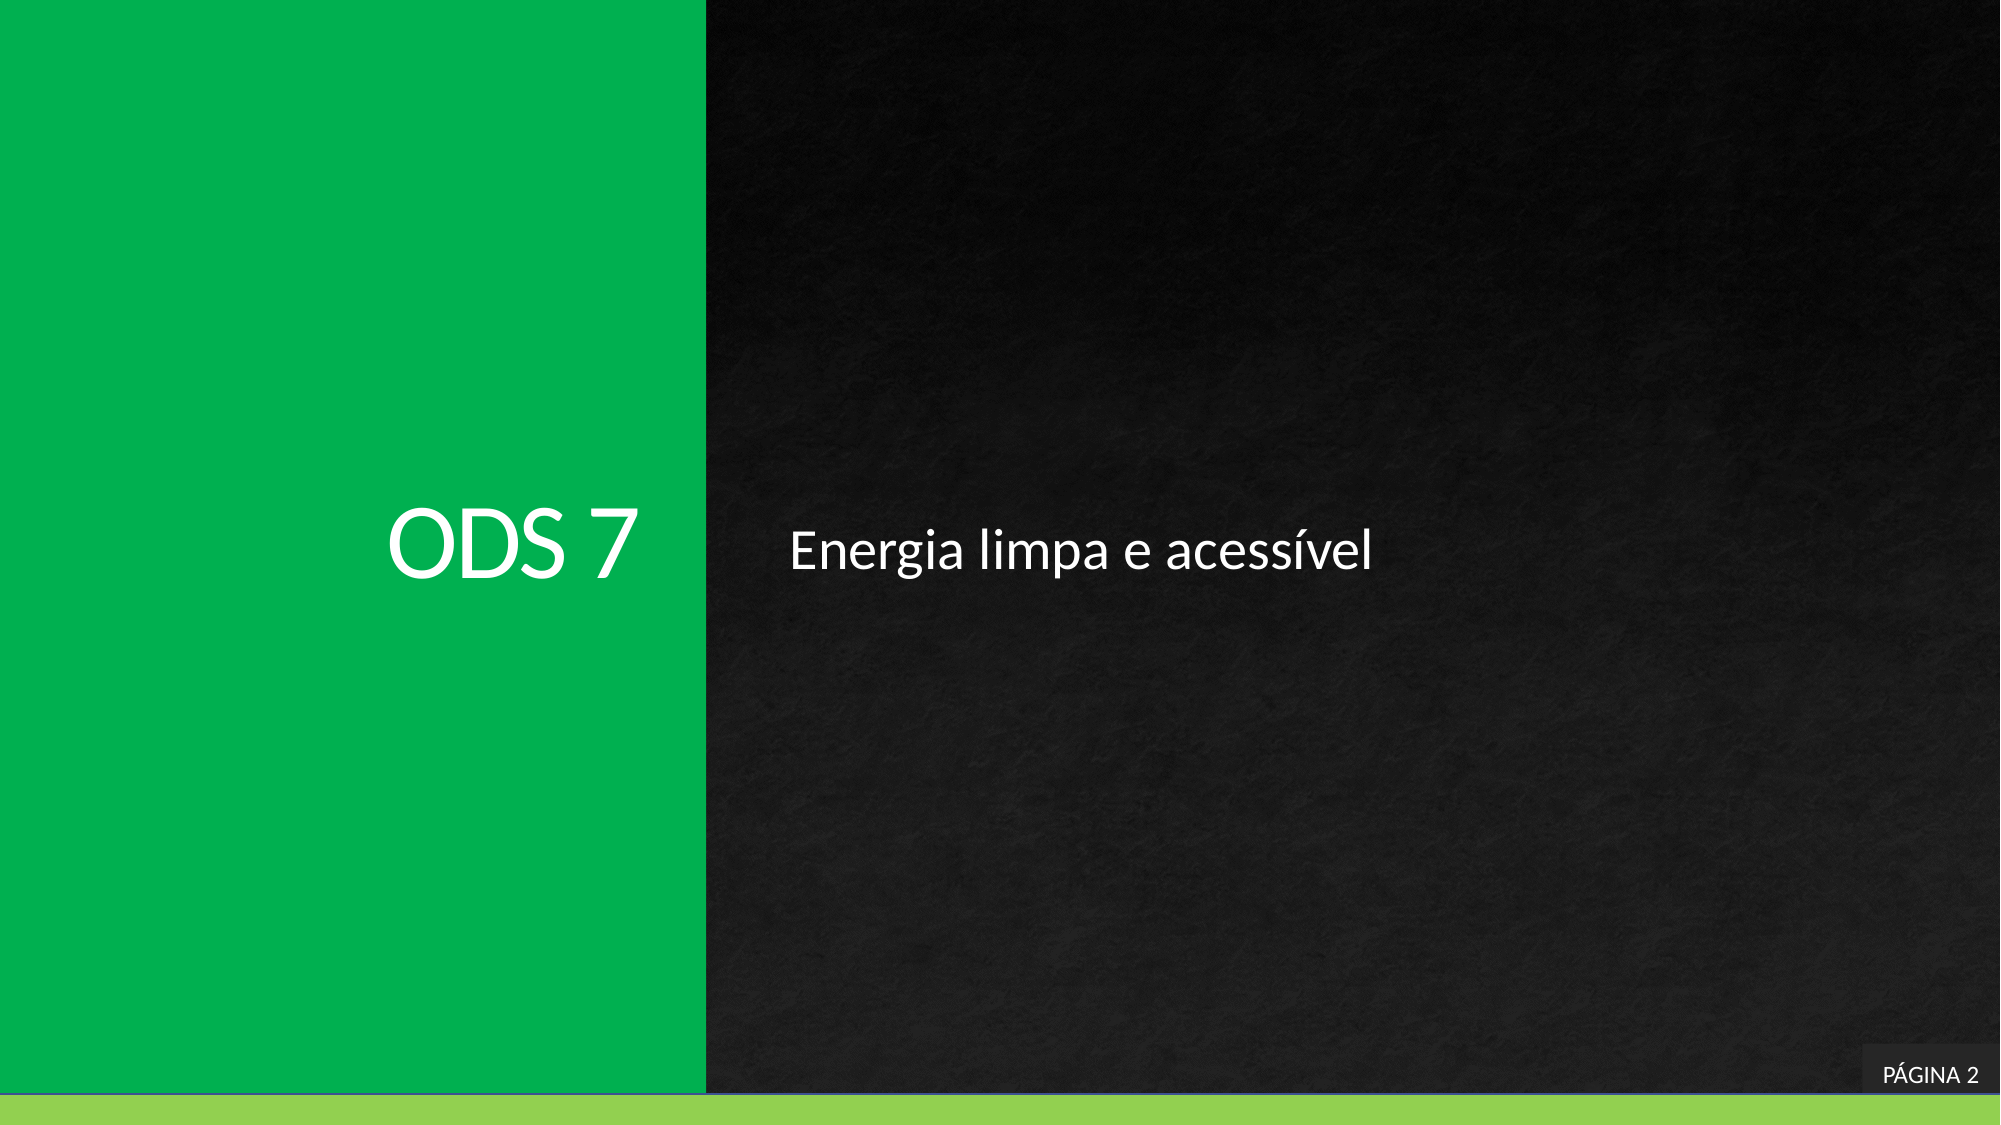

# ODS 7
Energia limpa e acessível
PÁGINA 2